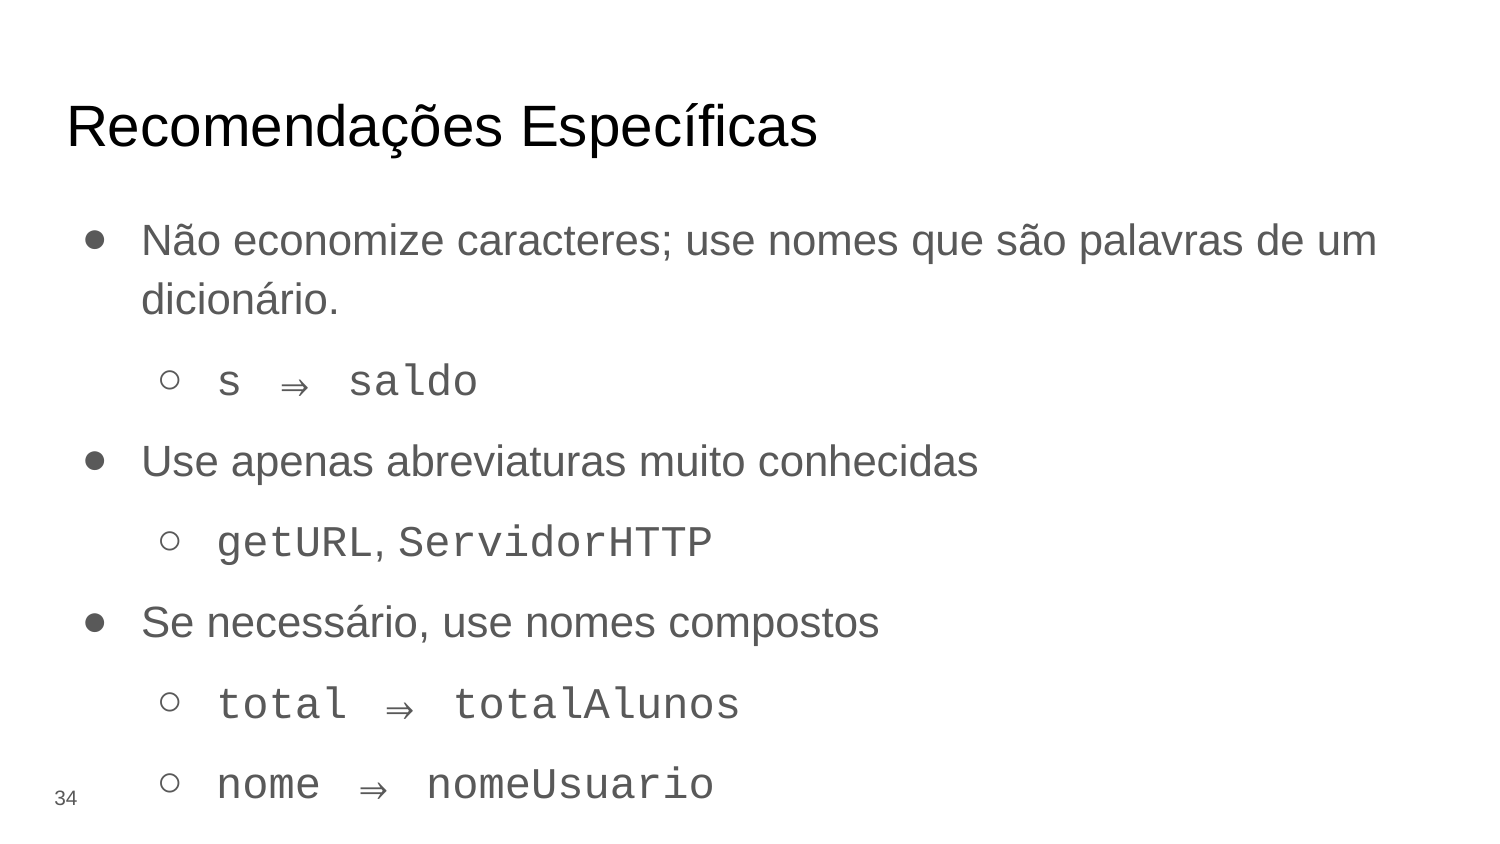

# Recomendações Específicas

Não economize caracteres; use nomes que são palavras de um dicionário.
s ⇒ saldo
Use apenas abreviaturas muito conhecidas
getURL, ServidorHTTP
Se necessário, use nomes compostos
total ⇒ totalAlunos
nome ⇒ nomeUsuario

34